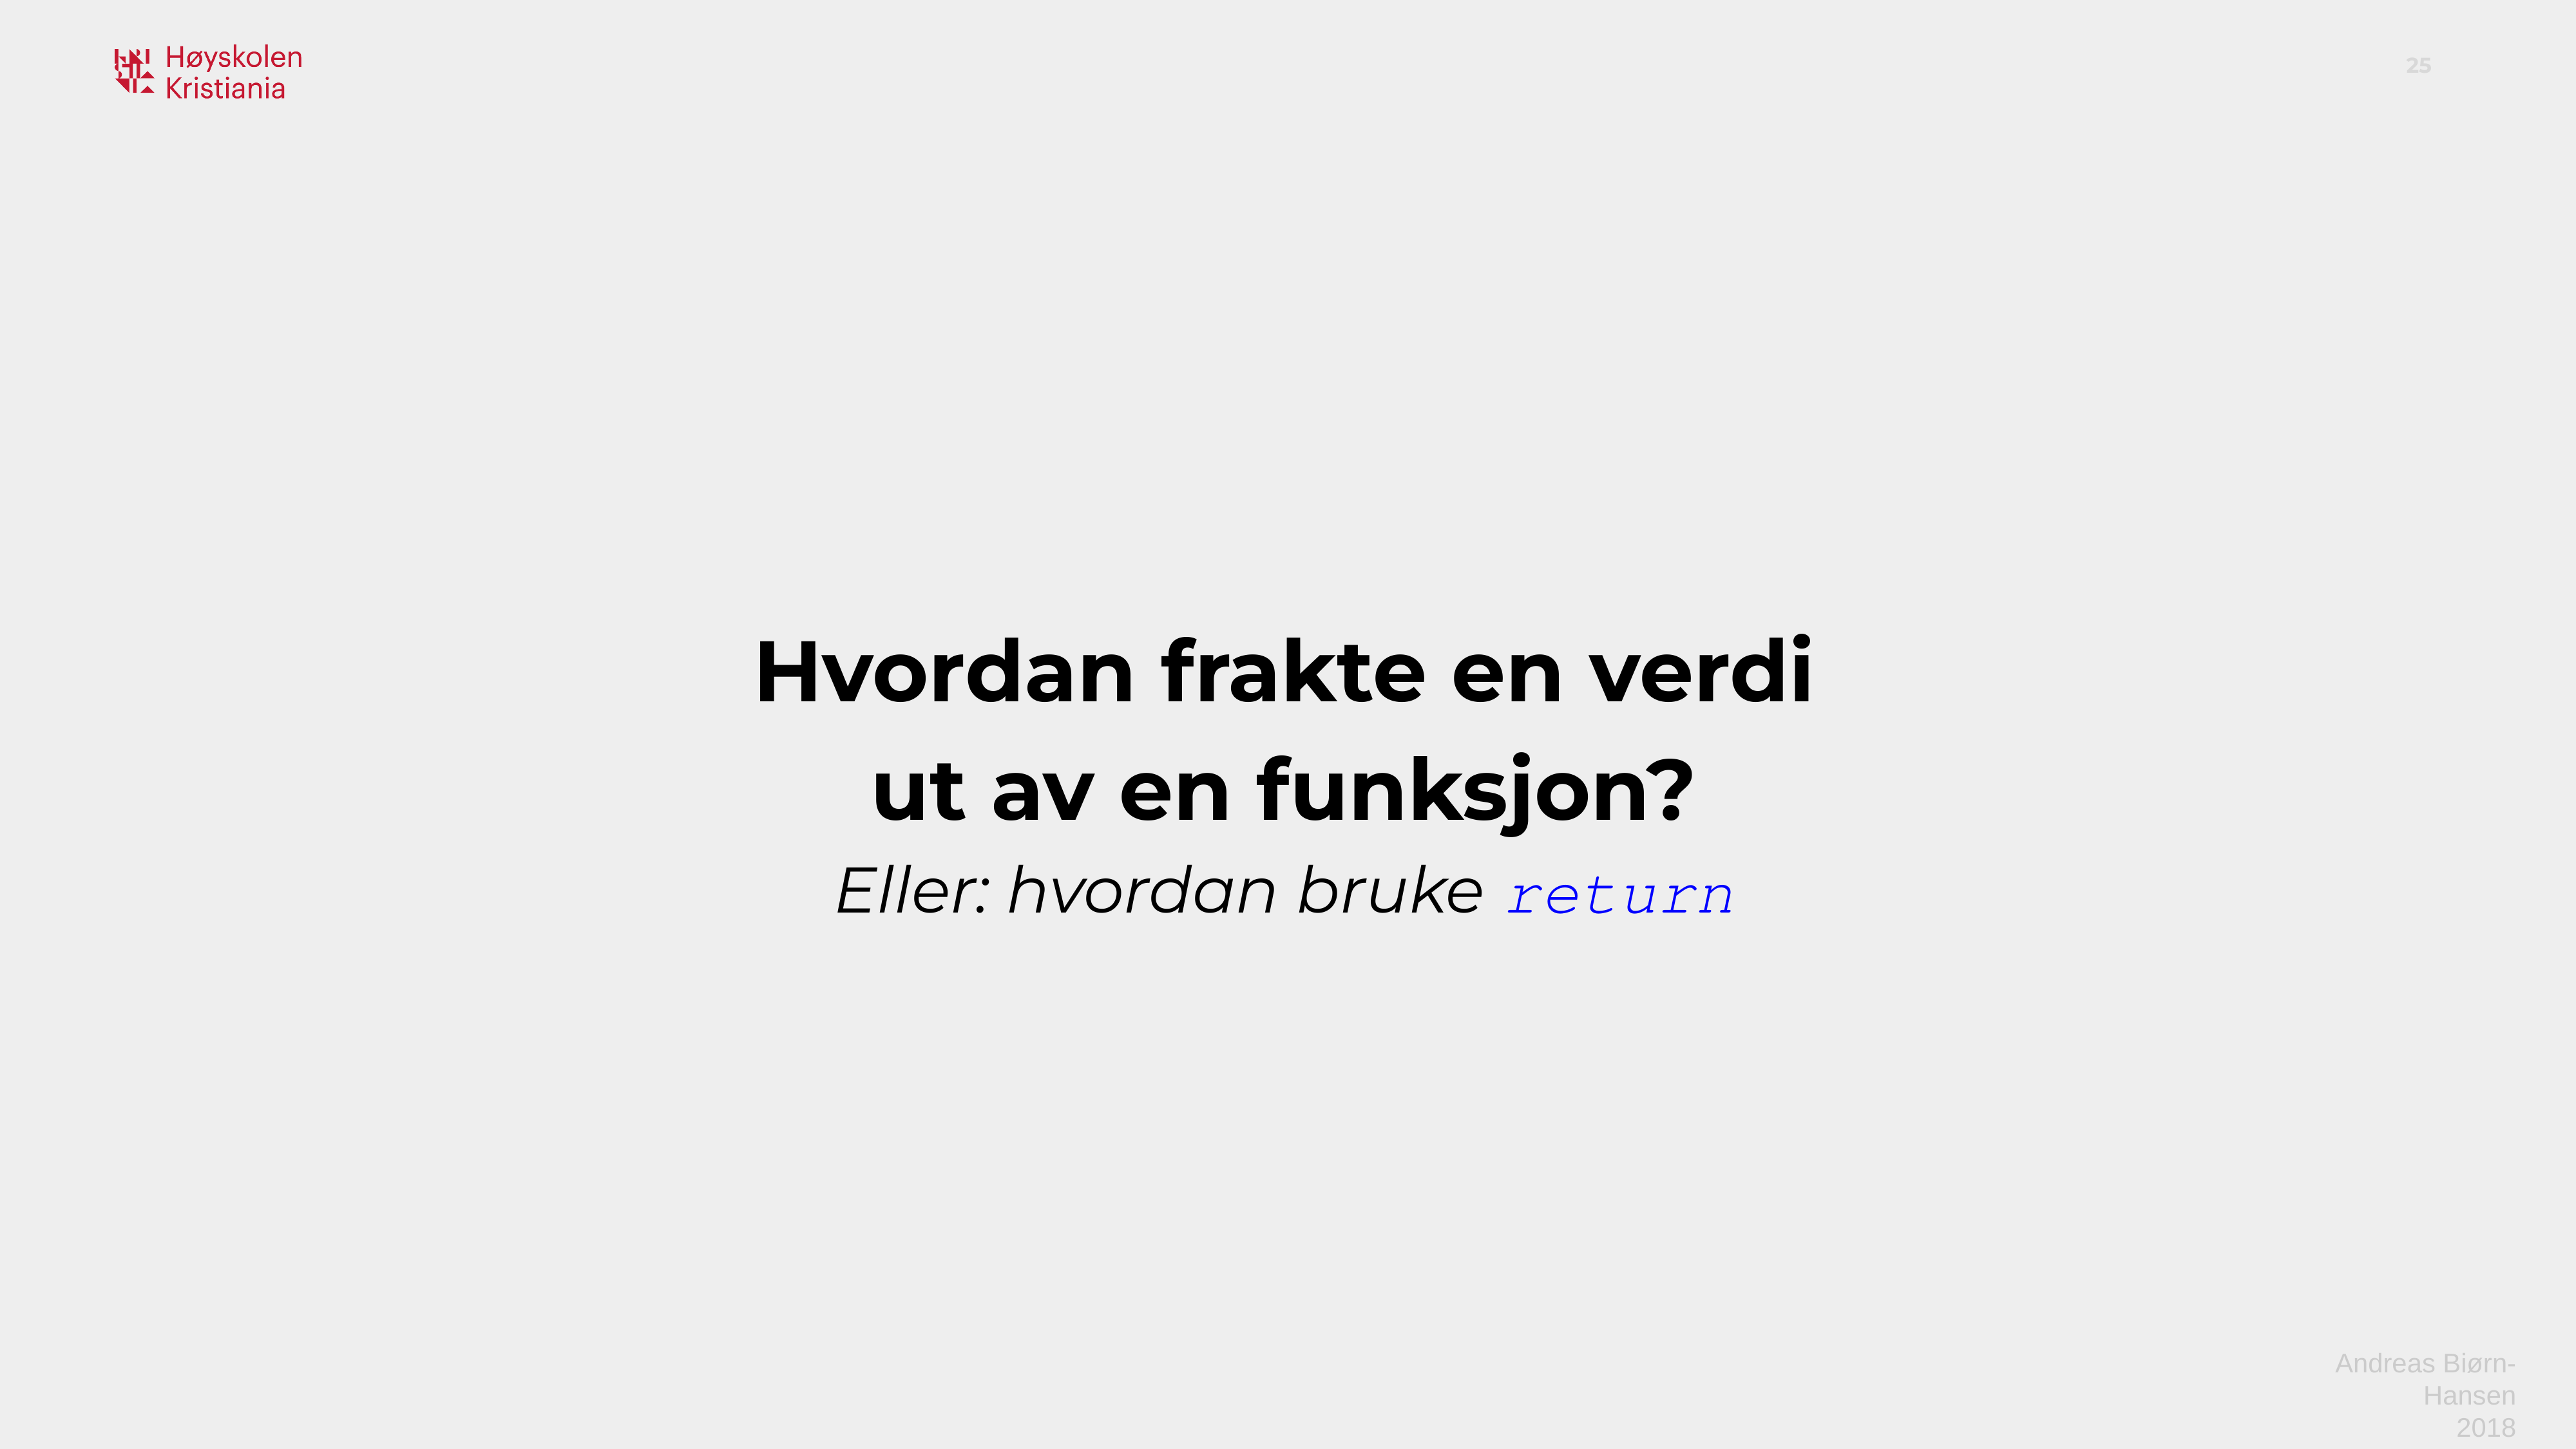

Hvordan frakte en verdi ut av en funksjon?
Eller: hvordan bruke return